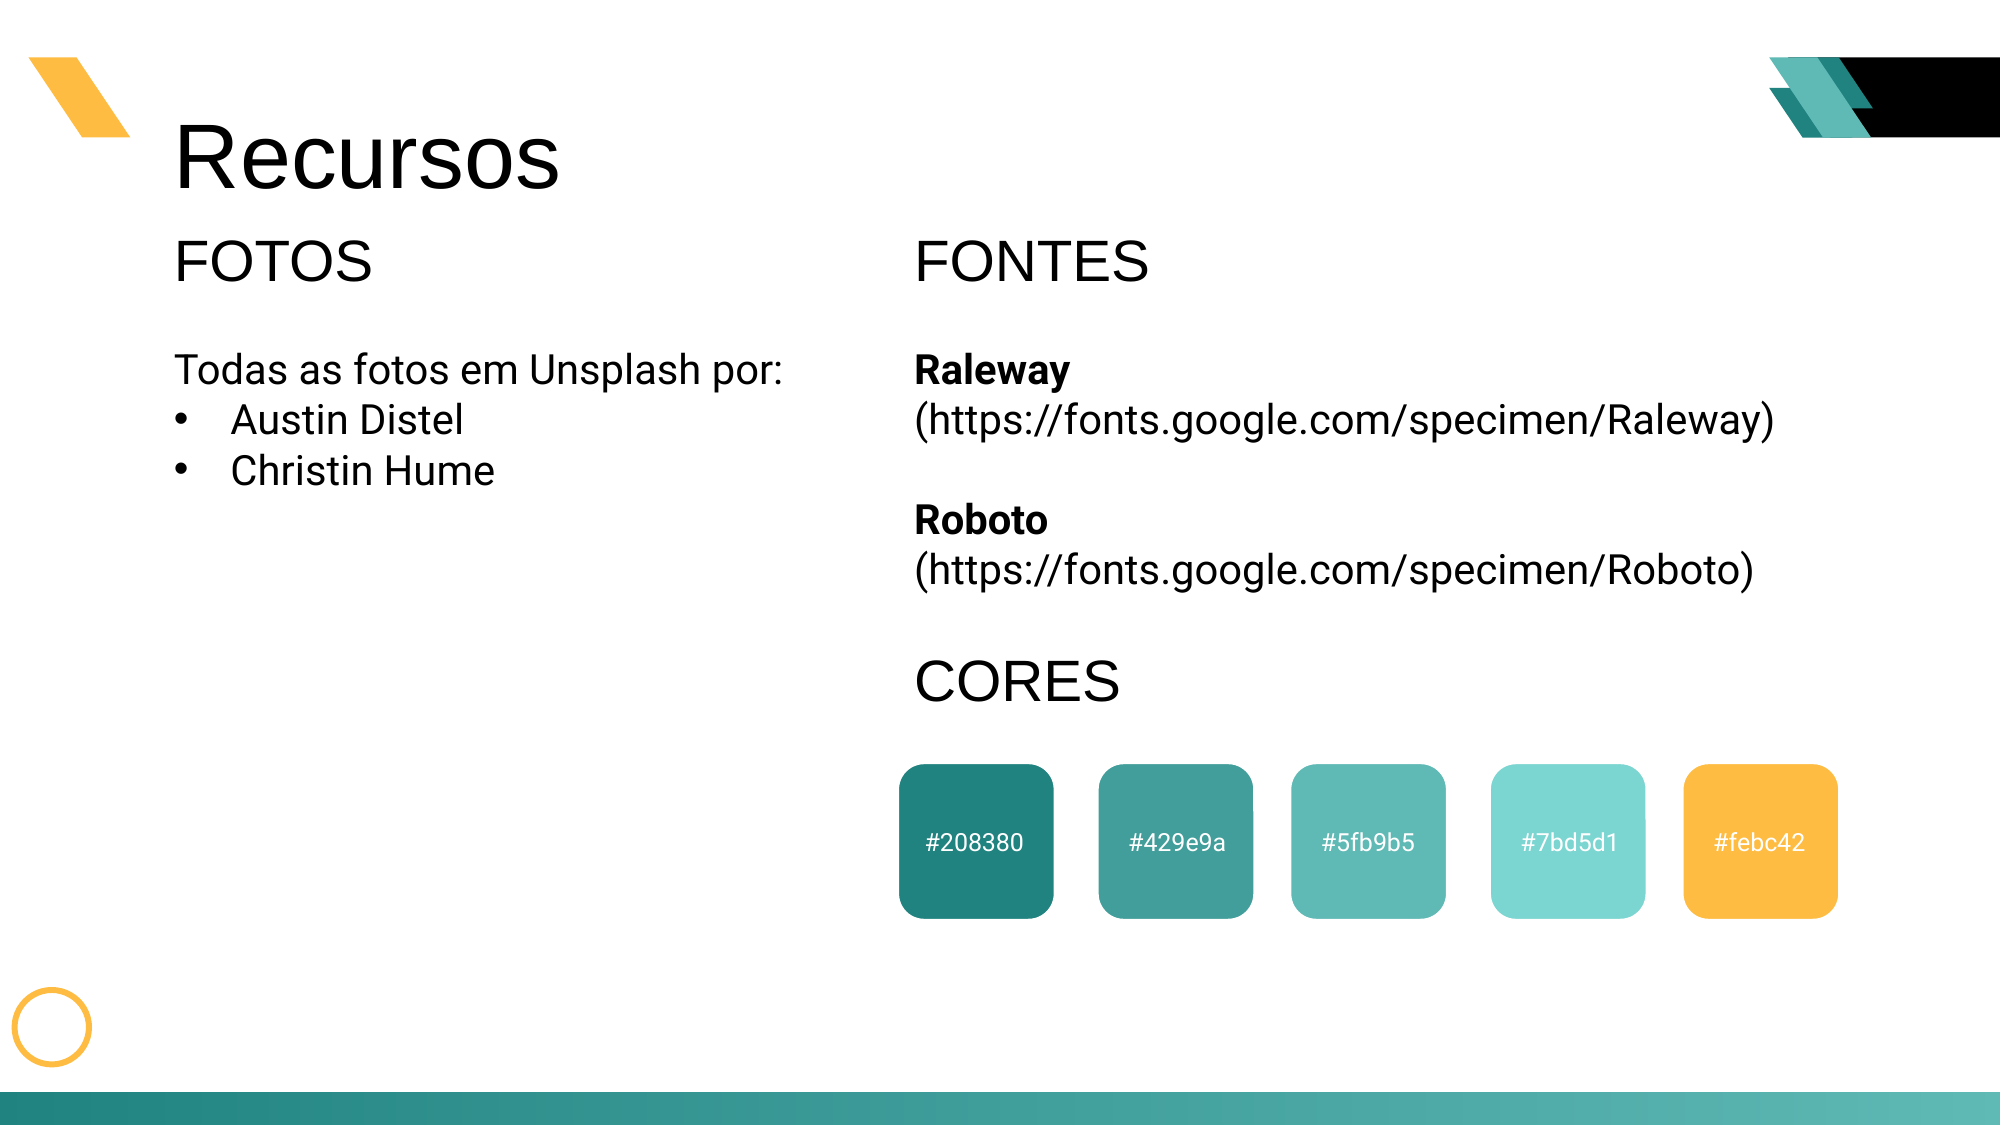

Recursos
FONTES

Raleway
(https://fonts.google.com/specimen/Raleway)

Roboto
(https://fonts.google.com/specimen/Roboto)

CORES

FOTOS

Todas as fotos em Unsplash por:
Austin Distel
Christin Hume

#208380
#429e9a
#5fb9b5
#7bd5d1
#febc42